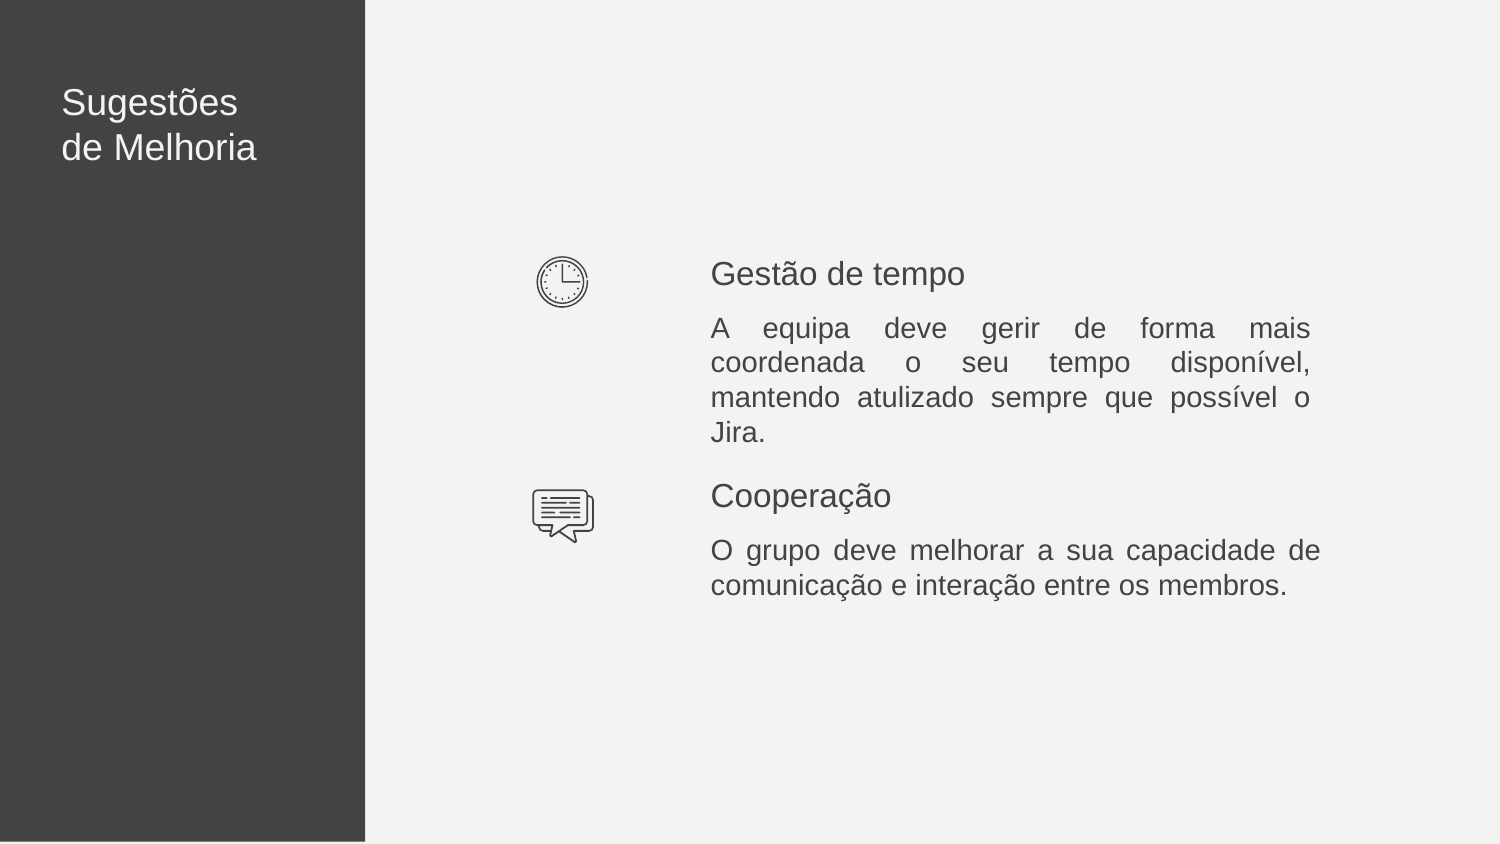

Sugestões de Melhoria
# Gestão de tempo

A equipa deve gerir de forma mais coordenada o seu tempo disponível, mantendo atulizado sempre que possível o Jira.
Cooperação

O grupo deve melhorar a sua capacidade de comunicação e interação entre os membros.